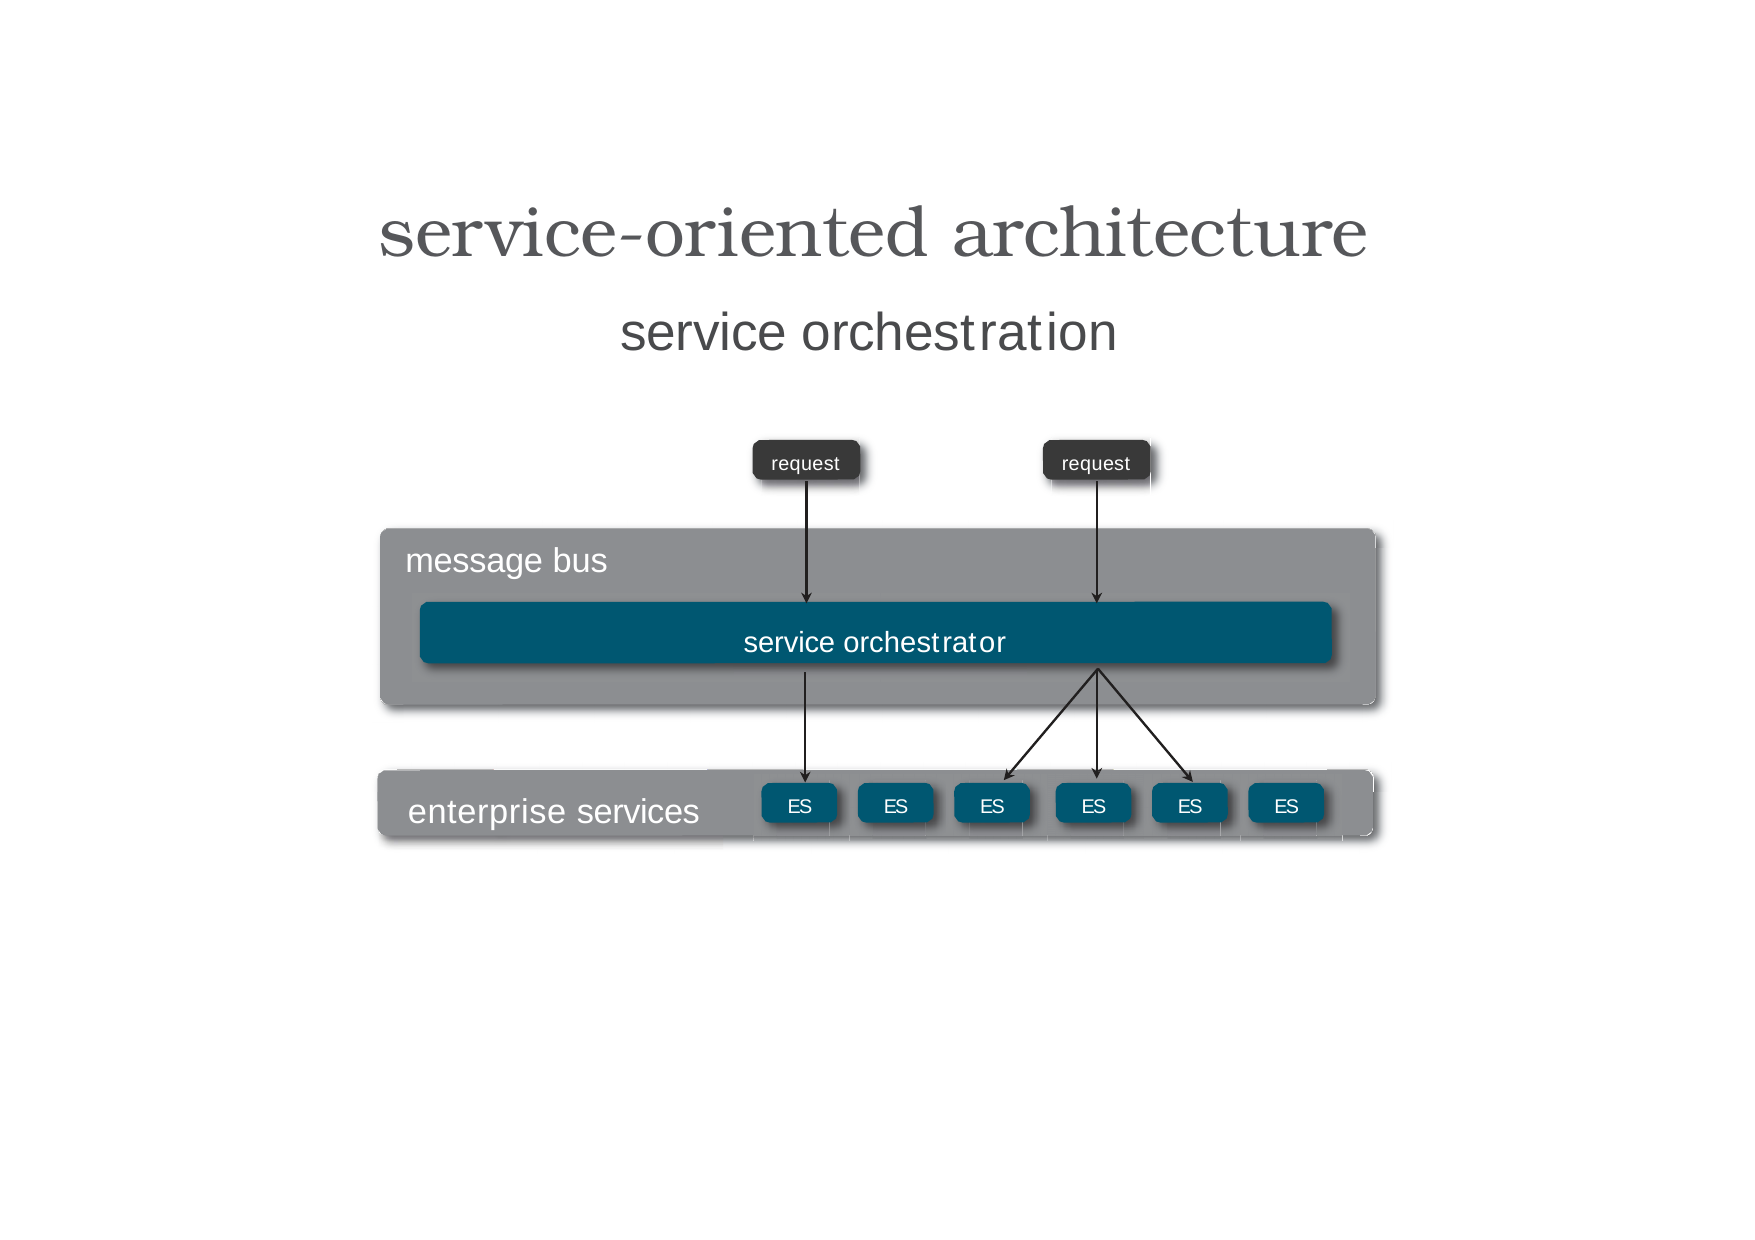

# service-oriented architecture
service orchestration

request
request

message bus

service orchestrator

enterprise services

ES
ES
ES
ES
ES
ES